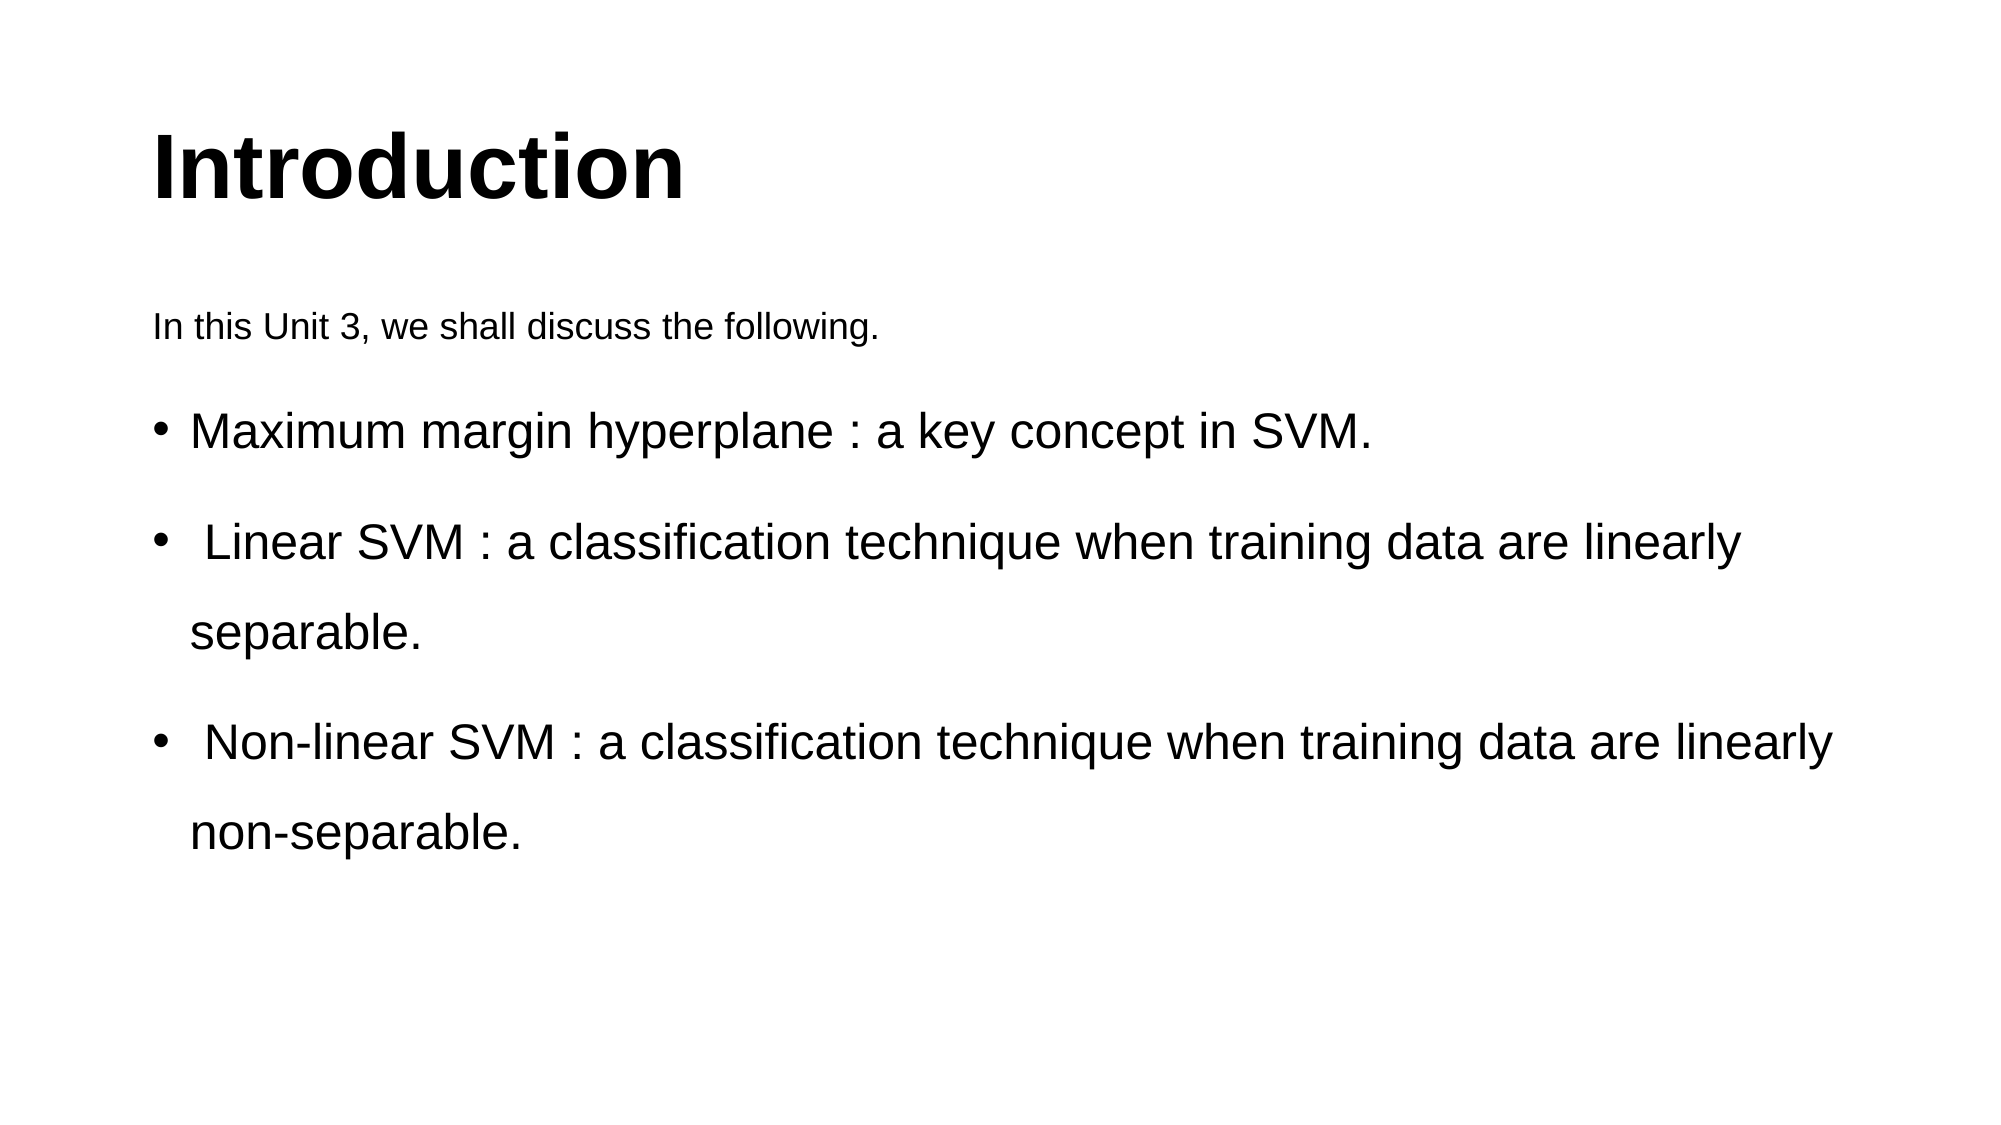

# Introduction
In this Unit 3, we shall discuss the following.
Maximum margin hyperplane : a key concept in SVM.
 Linear SVM : a classification technique when training data are linearly separable.
 Non-linear SVM : a classification technique when training data are linearly non-separable.